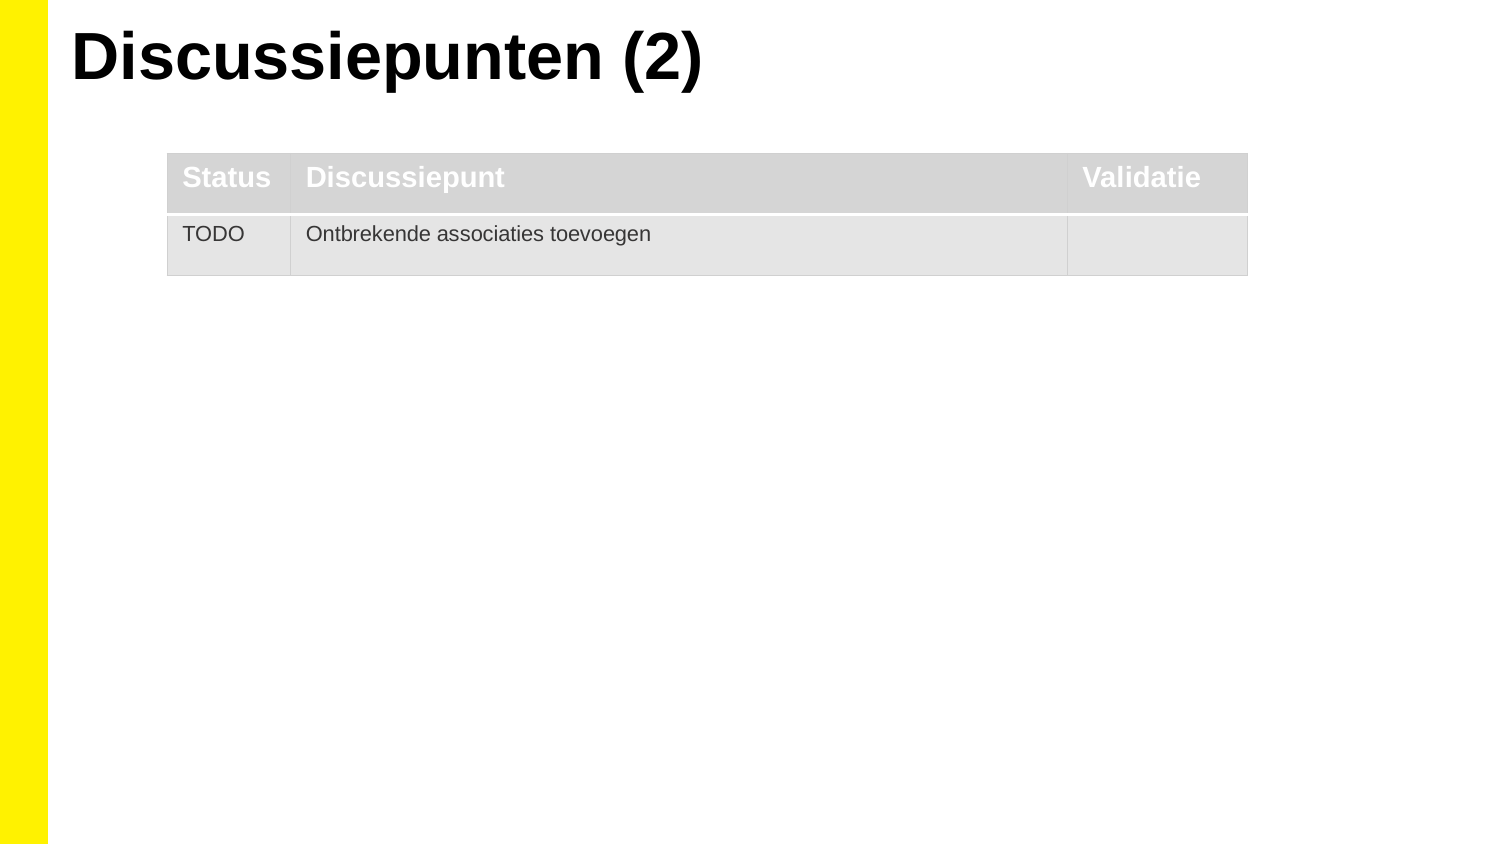

Discussiepunten (2)
| Status | Discussiepunt | Validatie |
| --- | --- | --- |
| TODO | Ontbrekende associaties toevoegen |  |